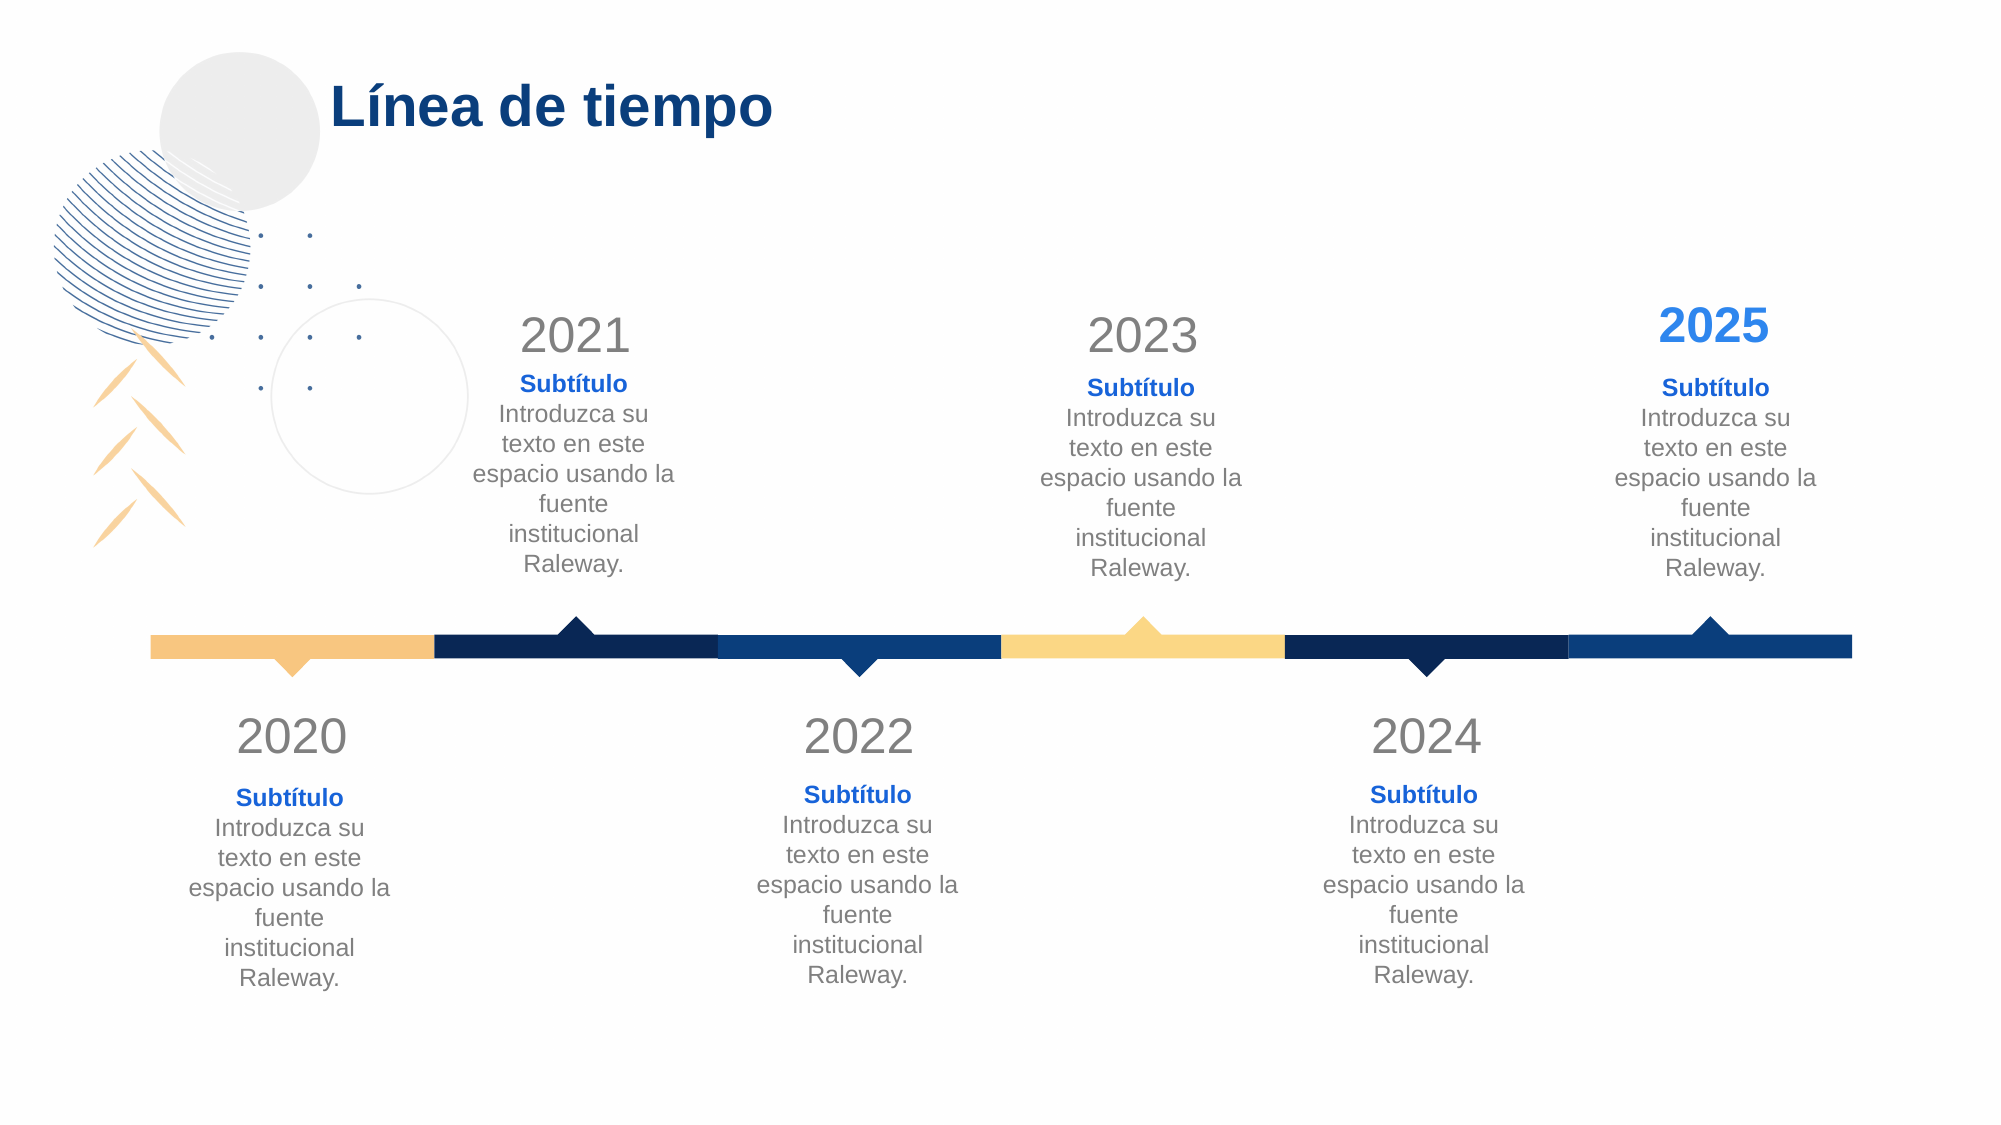

Línea de tiempo
2025
2023
2021
Subtítulo
Introduzca su texto en este espacio usando la fuente institucional Raleway.
Subtítulo
Introduzca su texto en este espacio usando la fuente institucional Raleway.
Subtítulo
Introduzca su texto en este espacio usando la fuente institucional Raleway.

2020
2022
2024
Subtítulo
Introduzca su texto en este espacio usando la fuente institucional Raleway.
Subtítulo
Introduzca su texto en este espacio usando la fuente institucional Raleway.
Subtítulo
Introduzca su texto en este espacio usando la fuente institucional Raleway.